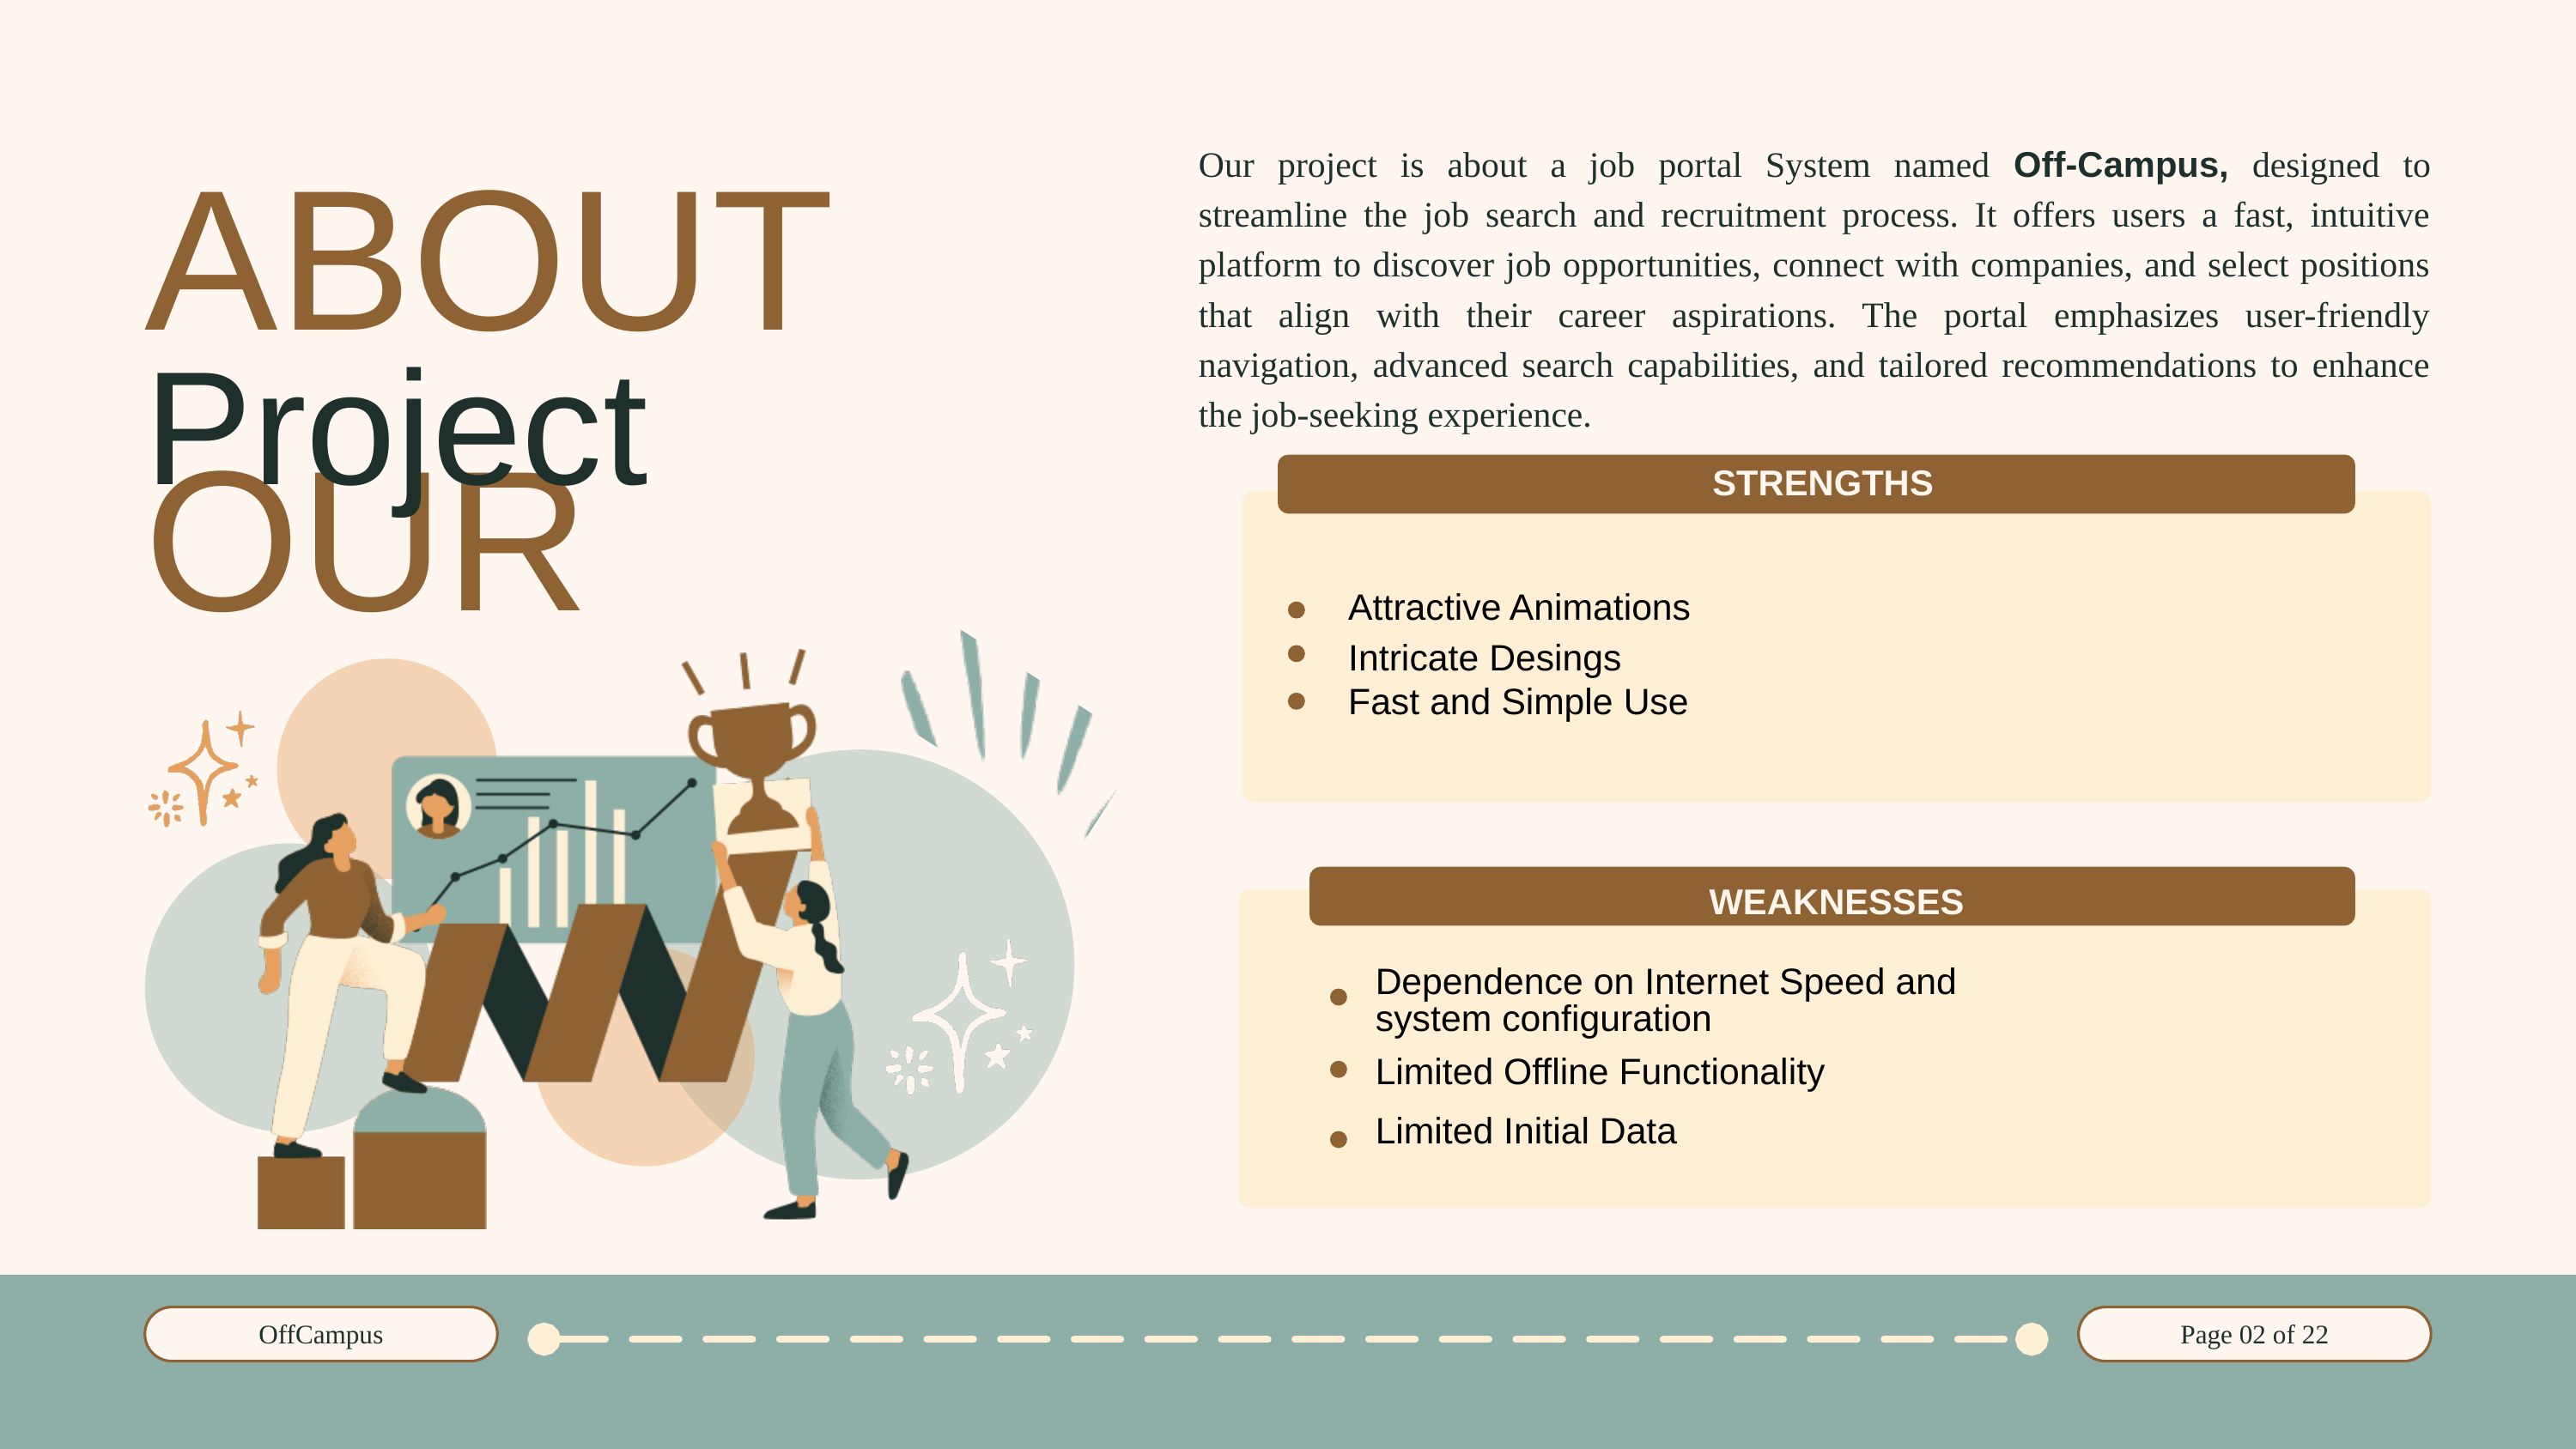

ABOUT OUR
Our project is about a job portal System named Off-Campus, designed to streamline the job search and recruitment process. It offers users a fast, intuitive platform to discover job opportunities, connect with companies, and select positions that align with their career aspirations. The portal emphasizes user-friendly navigation, advanced search capabilities, and tailored recommendations to enhance the job-seeking experience.
Project
STRENGTHS

Attractive Animations

Intricate Desings

Fast and Simple Use

WEAKNESSES

Dependence on Internet Speed and system configuration

Limited Offline Functionality

Limited Initial Data

OffCampus
Page 02 of 22